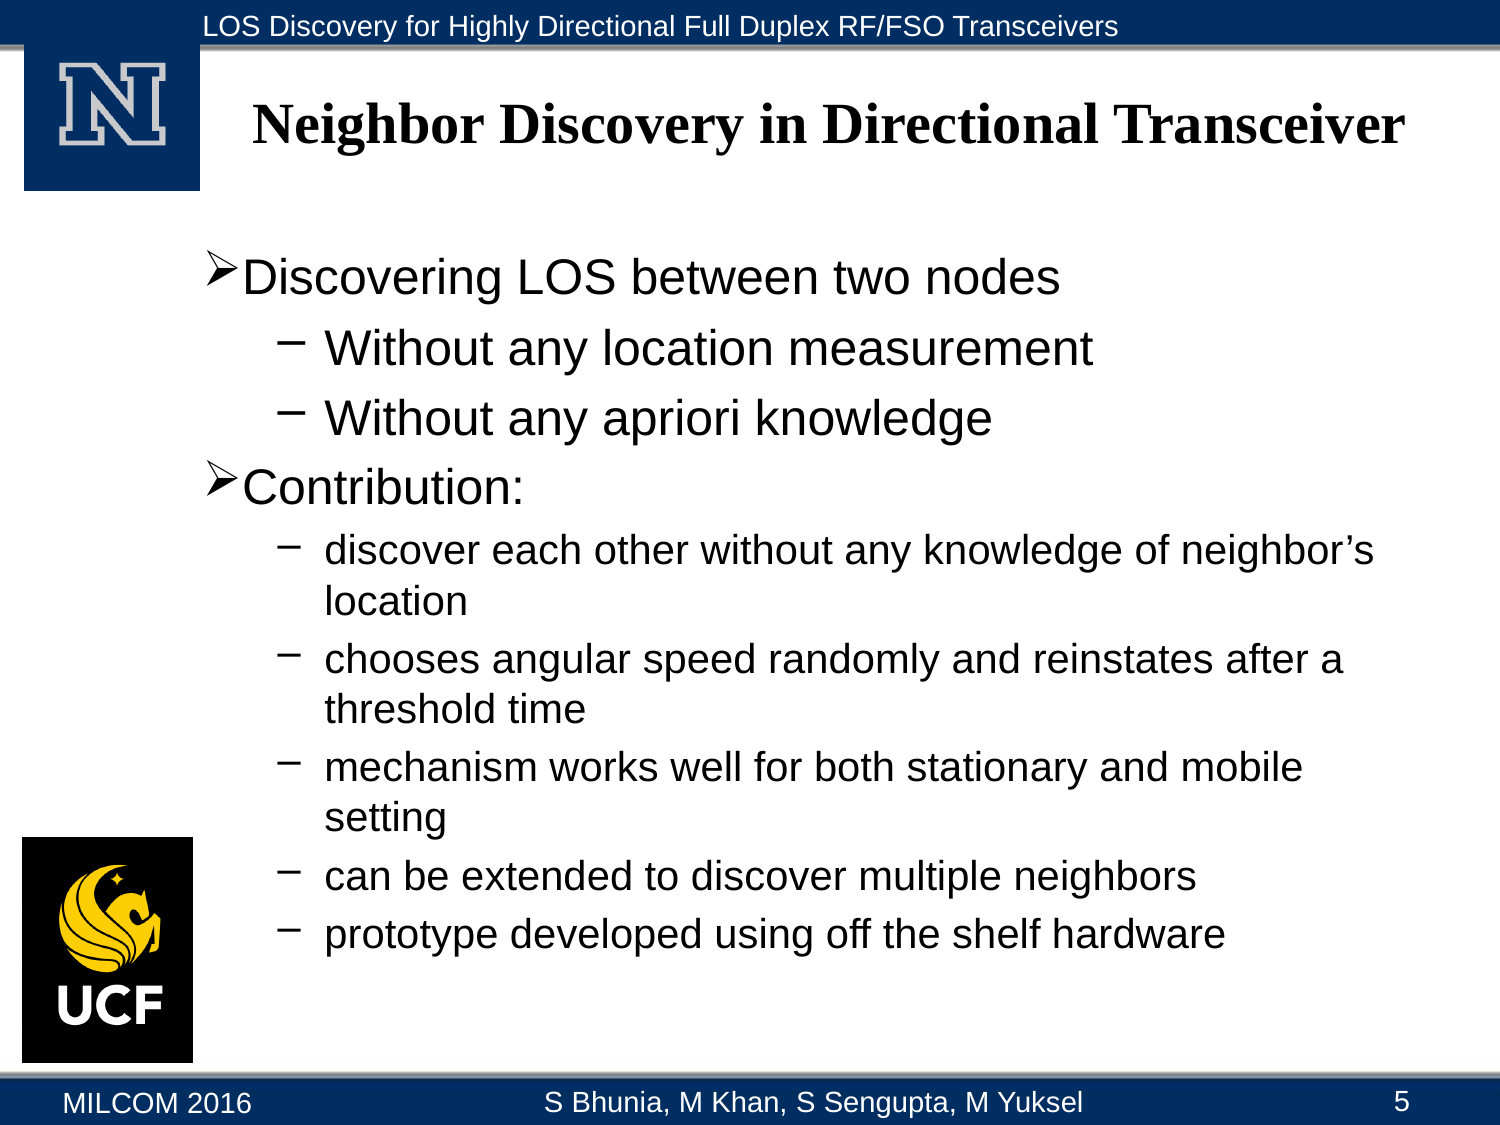

# Neighbor Discovery in Directional Transceiver
Discovering LOS between two nodes
Without any location measurement
Without any apriori knowledge
Contribution:
discover each other without any knowledge of neighbor’s location
chooses angular speed randomly and reinstates after a threshold time
mechanism works well for both stationary and mobile setting
can be extended to discover multiple neighbors
prototype developed using off the shelf hardware
5